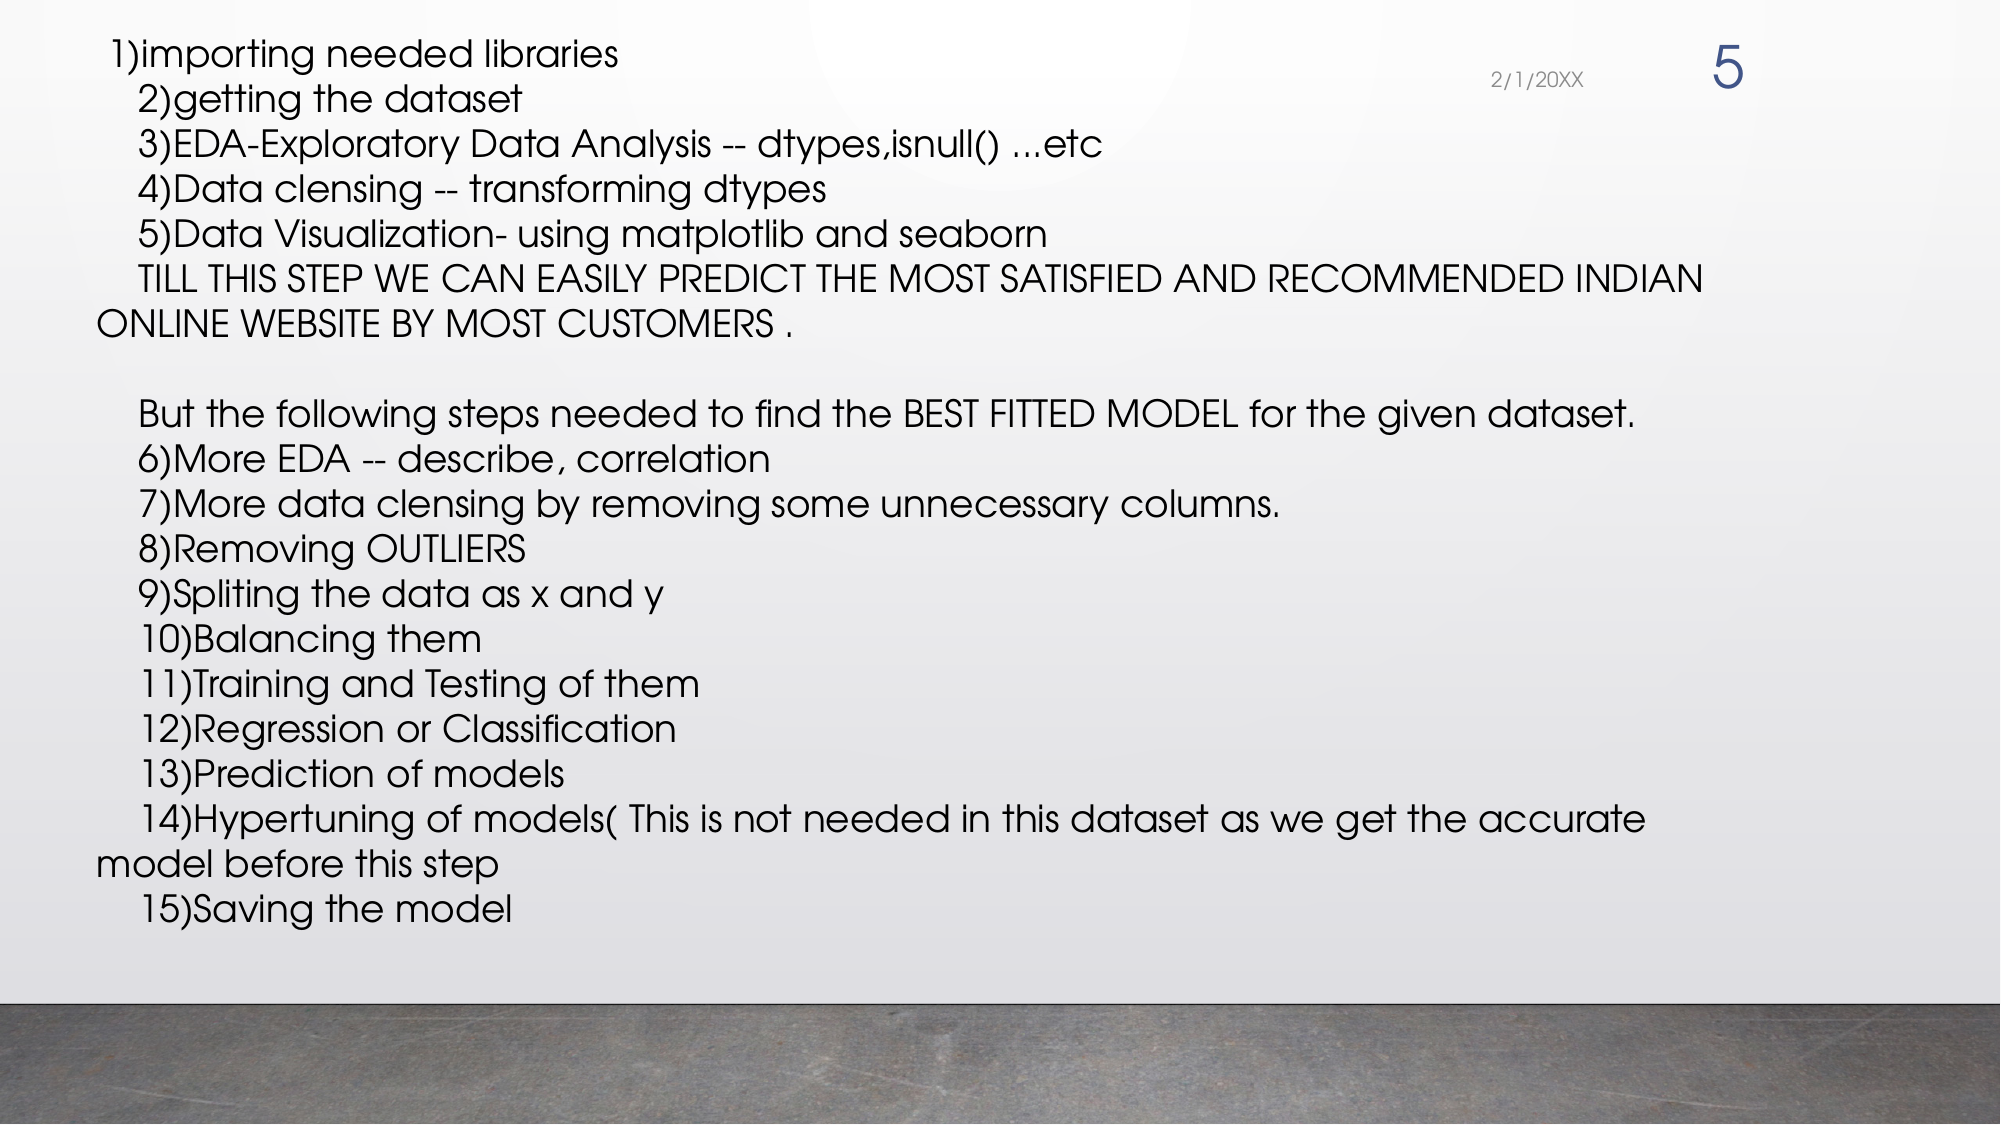

1)importing needed libraries
    2)getting the dataset
    3)EDA-Exploratory Data Analysis -- dtypes,isnull() ...etc
    4)Data clensing -- transforming dtypes
    5)Data Visualization- using matplotlib and seaborn
    TILL THIS STEP WE CAN EASILY PREDICT THE MOST SATISFIED AND RECOMMENDED INDIAN ONLINE WEBSITE BY MOST CUSTOMERS .

    But the following steps needed to find the BEST FITTED MODEL for the given dataset.
    6)More EDA -- describe, correlation
    7)More data clensing by removing some unnecessary columns.
    8)Removing OUTLIERS
    9)Spliting the data as x and y
    10)Balancing them
    11)Training and Testing of them
    12)Regression or Classification
    13)Prediction of models
    14)Hypertuning of models( This is not needed in this dataset as we get the accurate model before this step
    15)Saving the model
5
2/1/20XX